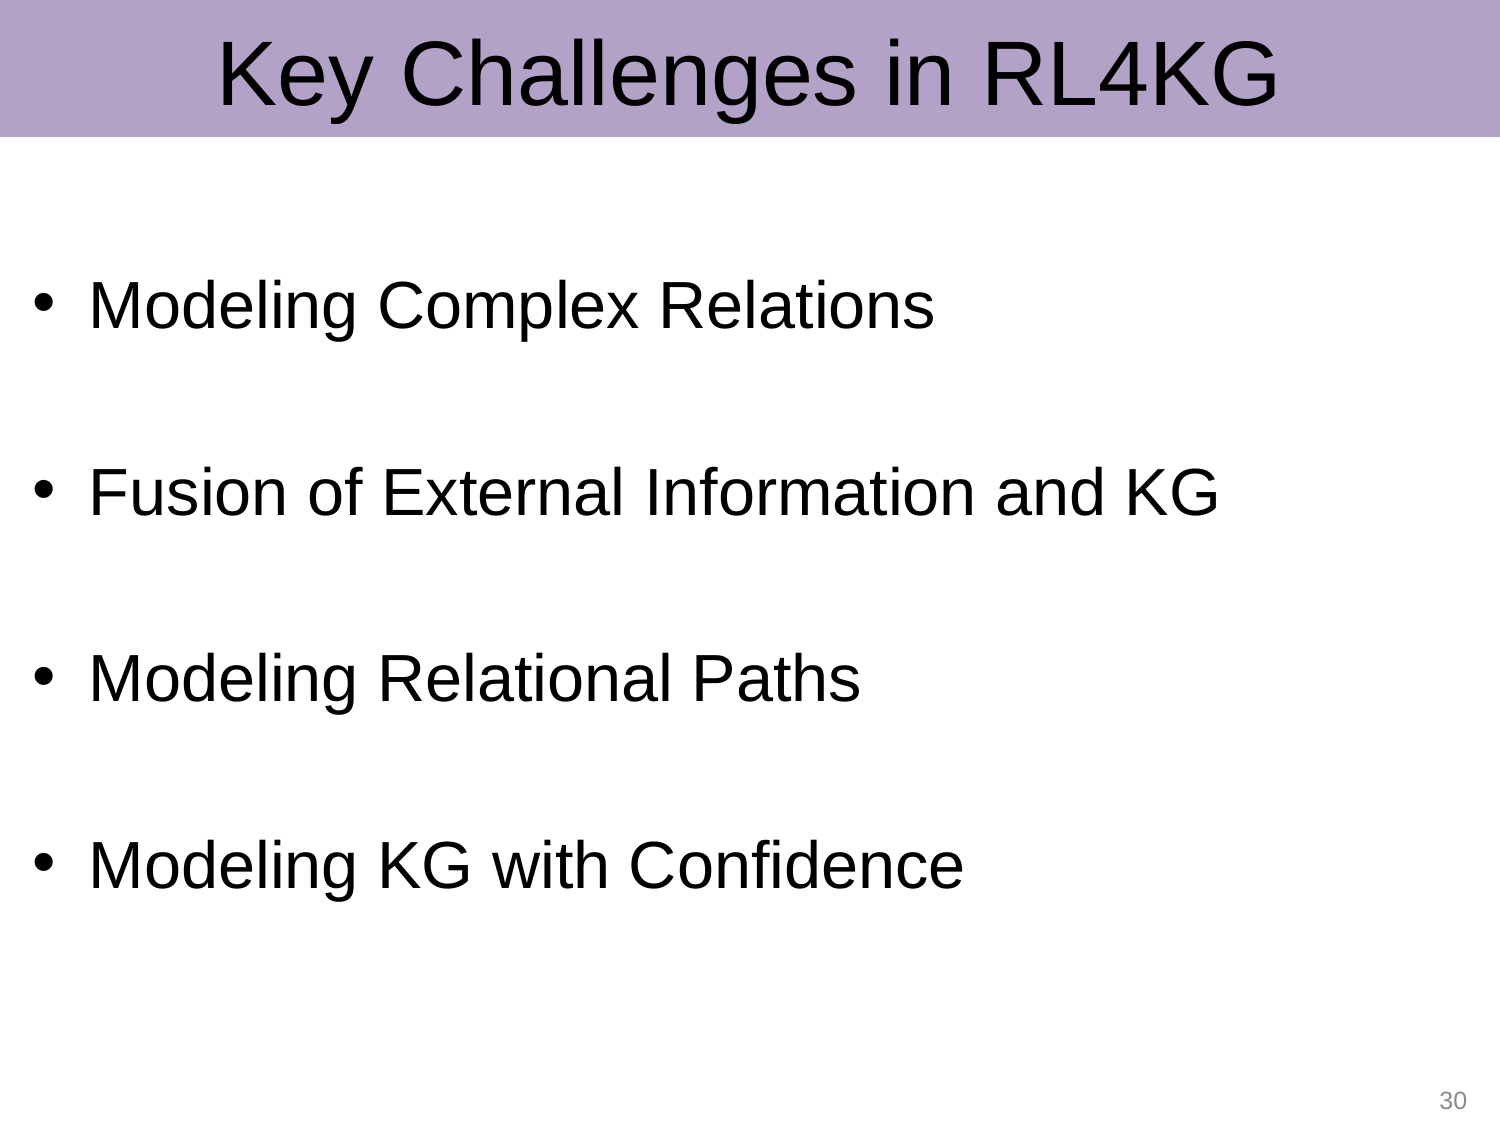

# Key Challenges in RL4KG

Modeling Complex Relations

Fusion of External Information and KG

Modeling Relational Paths

Modeling KG with Confidence

30